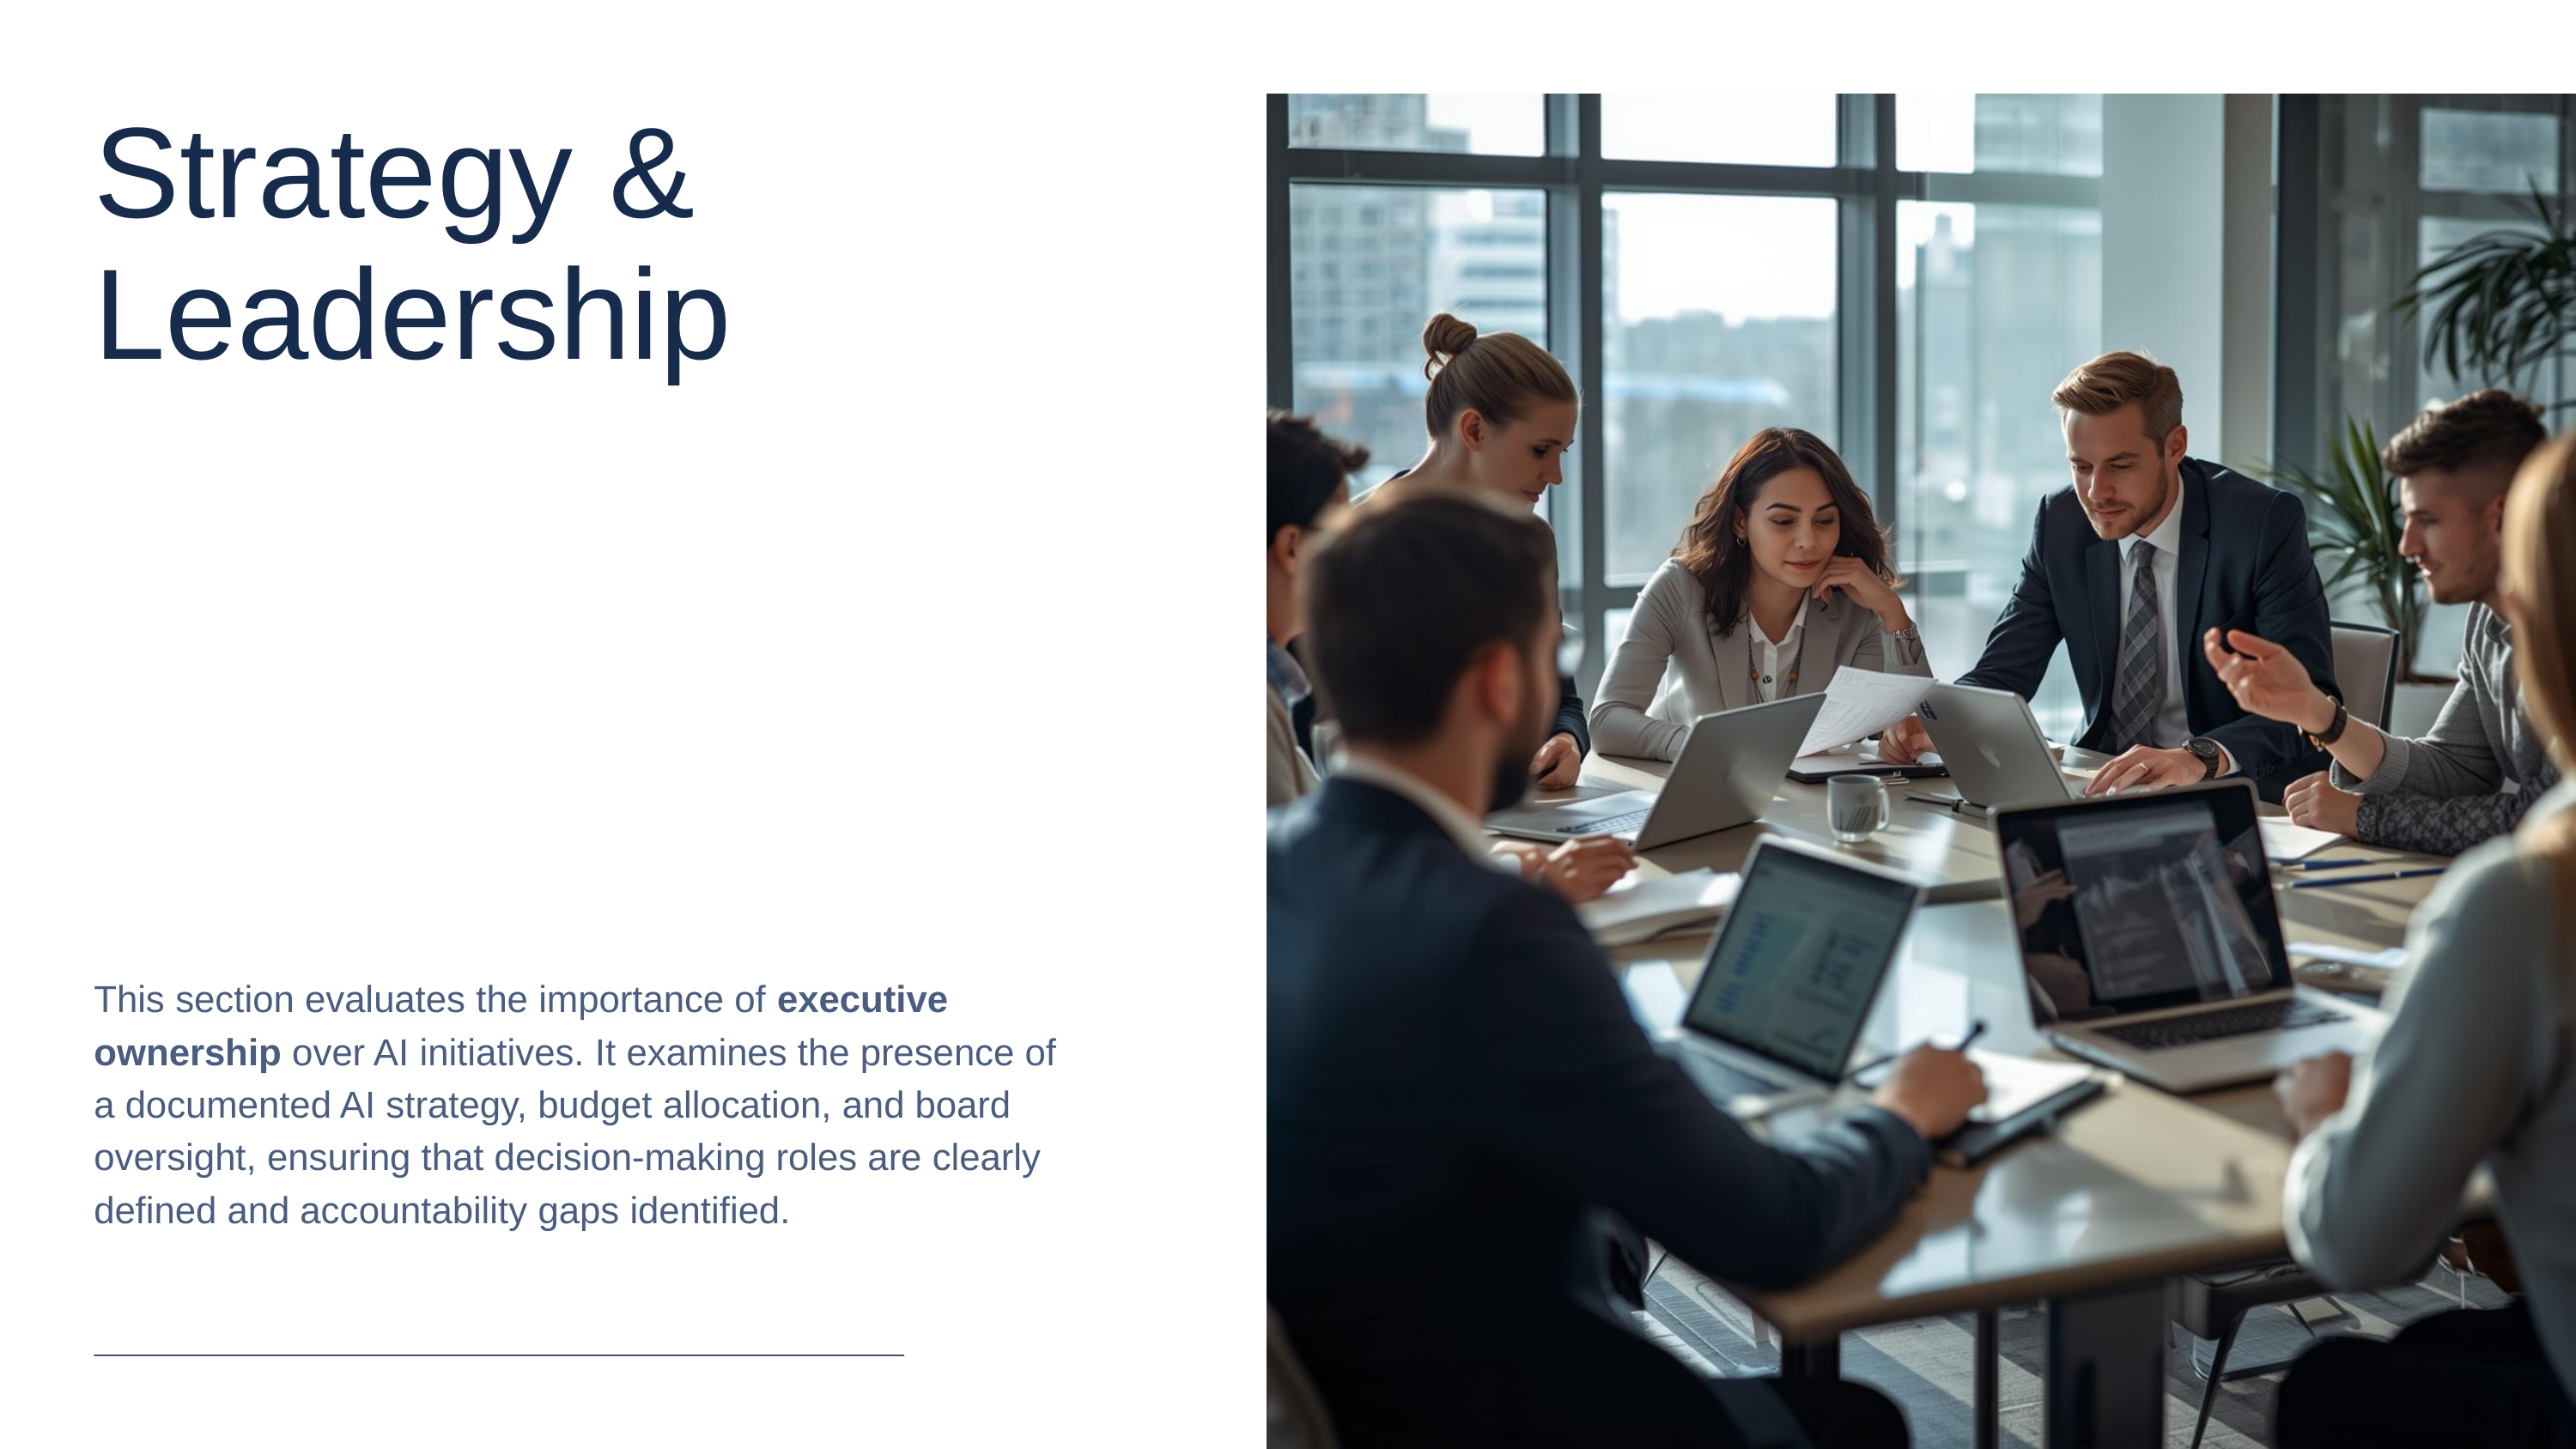

Strategy & Leadership
This section evaluates the importance of executive ownership over AI initiatives. It examines the presence of a documented AI strategy, budget allocation, and board oversight, ensuring that decision-making roles are clearly defined and accountability gaps identified.